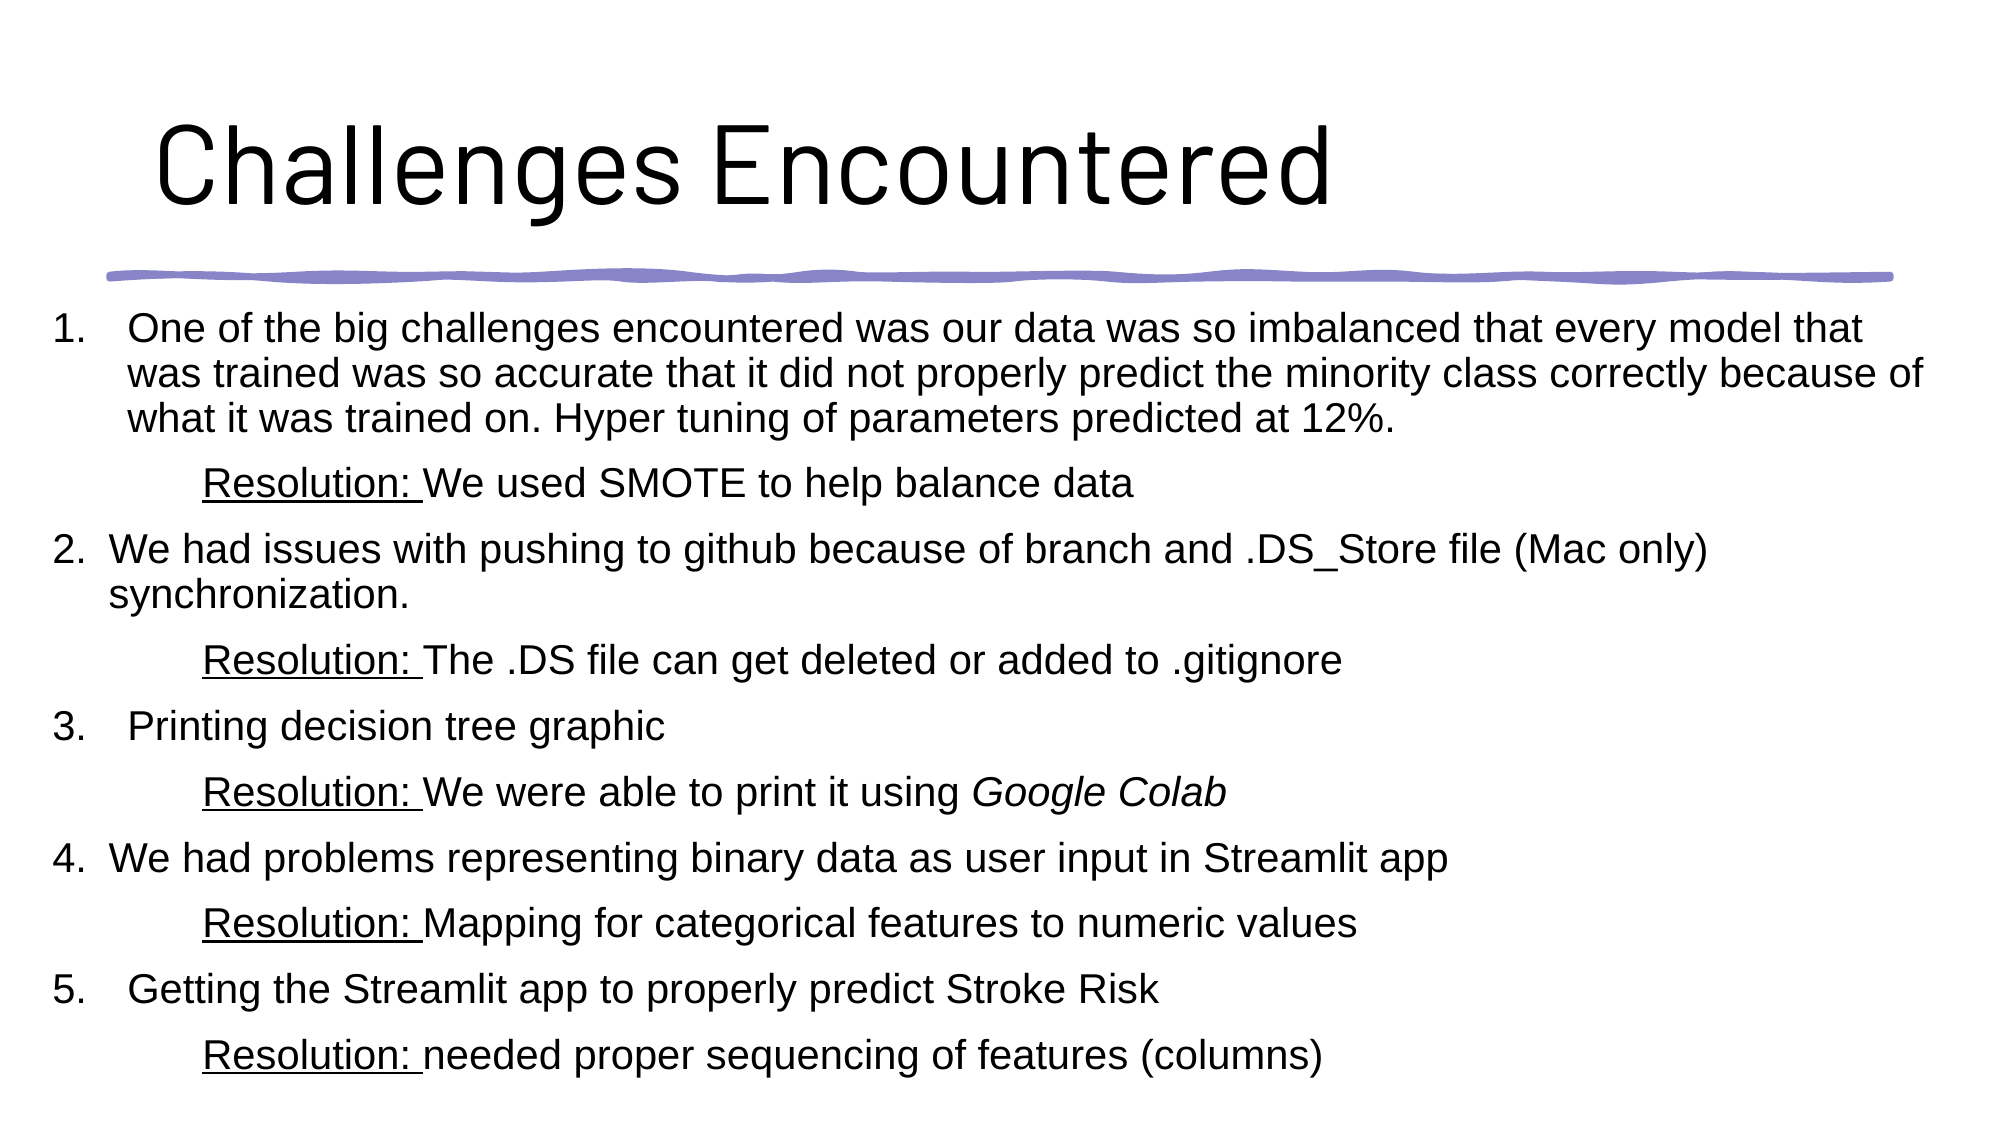

# Challenges Encountered

One of the big challenges encountered was our data was so imbalanced that every model that was trained was so accurate that it did not properly predict the minority class correctly because of what it was trained on. Hyper tuning of parameters predicted at 12%.
	Resolution: We used SMOTE to help balance data
We had issues with pushing to github because of branch and .DS_Store file (Mac only) synchronization.
	Resolution: The .DS file can get deleted or added to .gitignore
Printing decision tree graphic
	Resolution: We were able to print it using Google Colab
We had problems representing binary data as user input in Streamlit app
	Resolution: Mapping for categorical features to numeric values
Getting the Streamlit app to properly predict Stroke Risk
	Resolution: needed proper sequencing of features (columns)